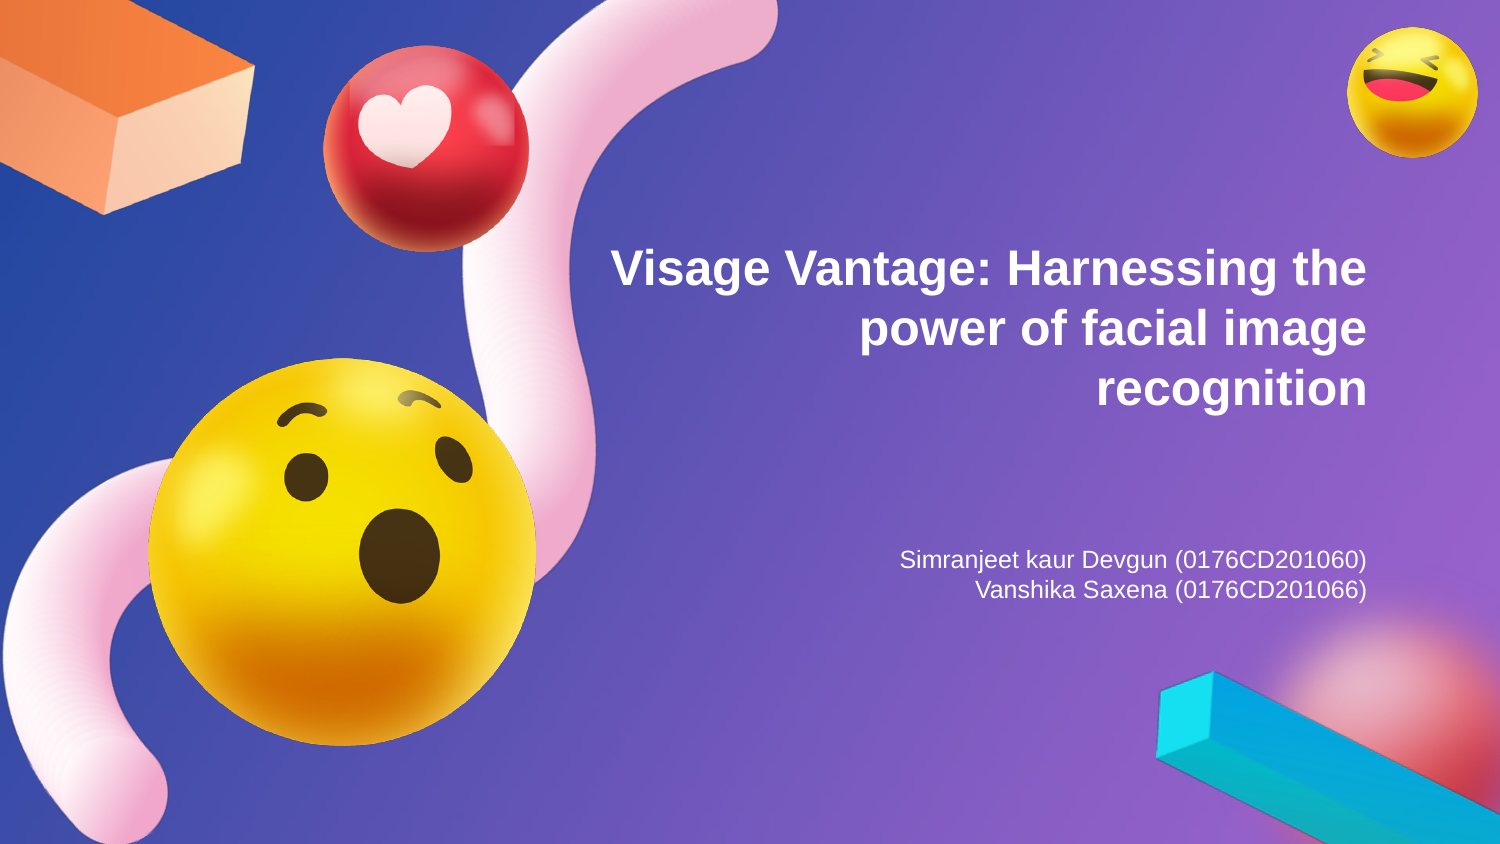

# Visage Vantage: Harnessing the power of facial image recognition

Simranjeet kaur Devgun (0176CD201060)
Vanshika Saxena (0176CD201066)